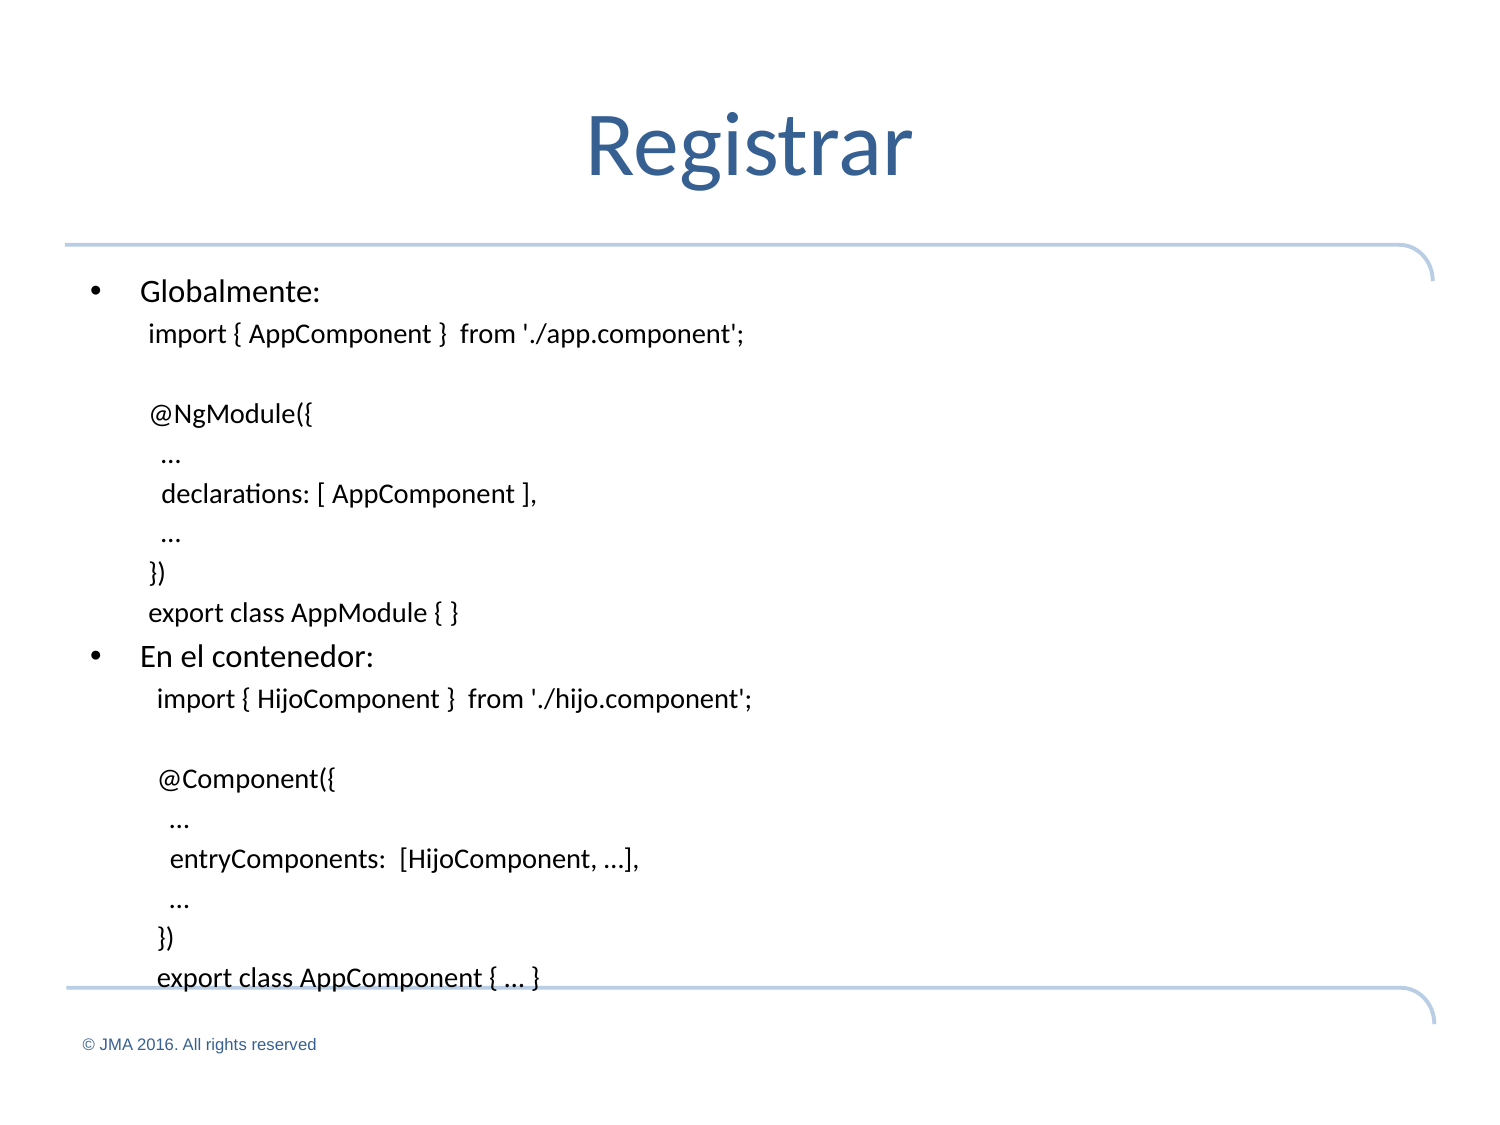

# Registrar
Globalmente:
import { AppComponent }  from './app.component';

@NgModule({
  …
  declarations: [ AppComponent ],
  …
})
export class AppModule { }
En el contenedor:
import { HijoComponent }  from './hijo.component';

@Component({
  …
  entryComponents:  [HijoComponent, …],
  …
})
export class AppComponent { … }